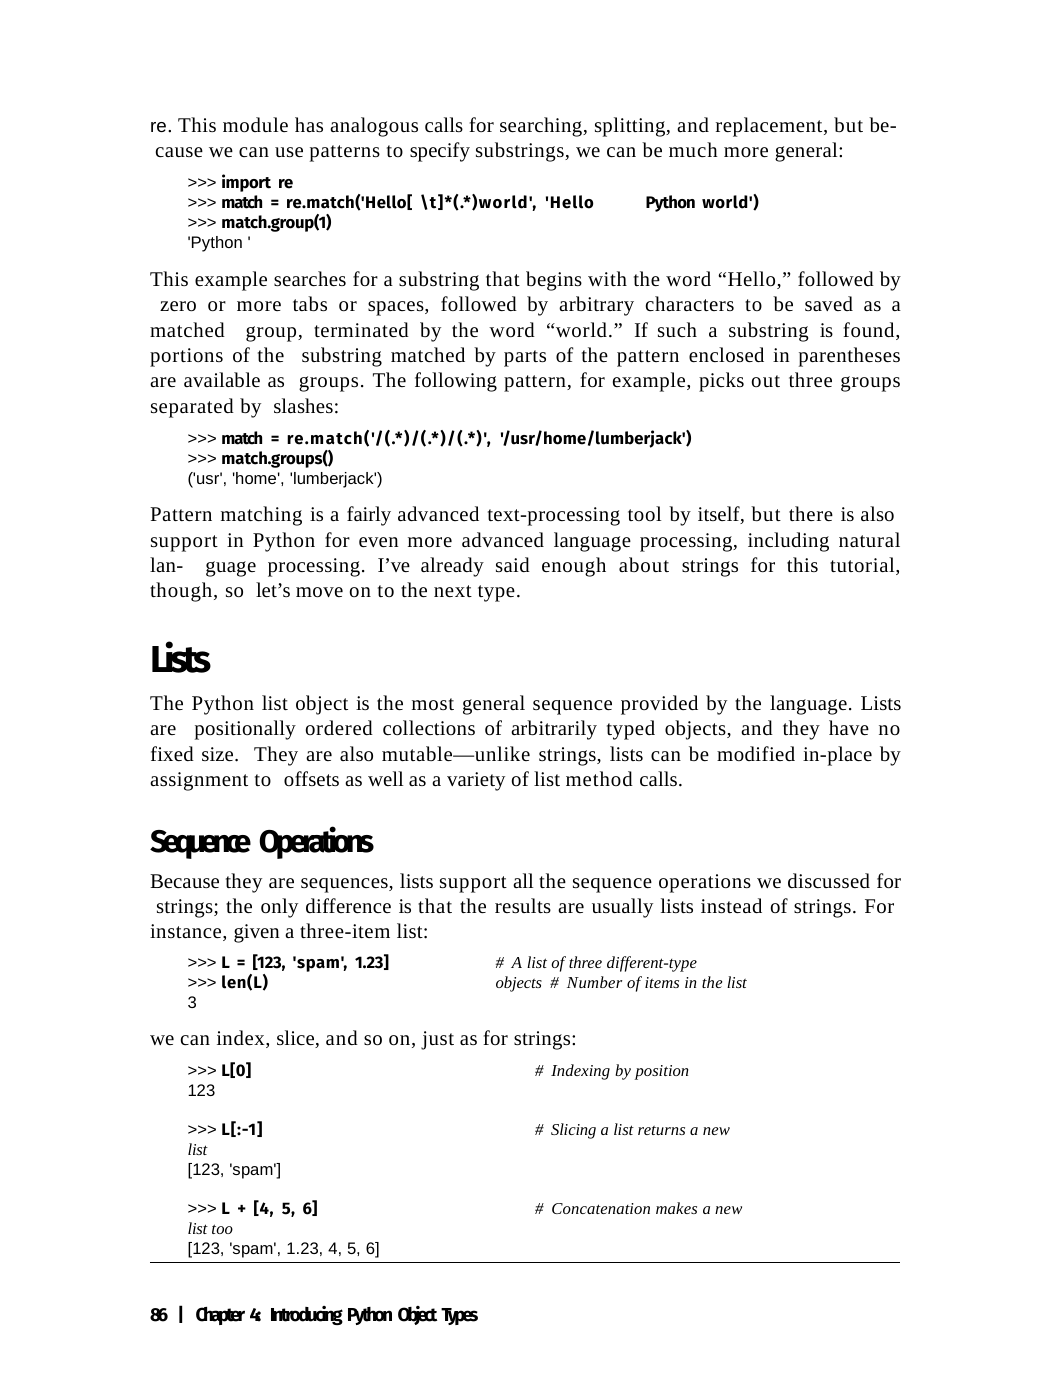

re. This module has analogous calls for searching, splitting, and replacement, but be-  cause we can use patterns to specify substrings, we can be much more general:
>>> import re
>>> match = re.match('Hello[ \t]*(.*)world', 'Hello
>>> match.group(1)
'Python '
Python world')
This example searches for a substring that begins with the word “Hello,” followed by  zero or more tabs or spaces, followed by arbitrary characters to be saved as a matched  group, terminated by the word “world.” If such a substring is found, portions of the  substring matched by parts of the pattern enclosed in parentheses are available as  groups. The following pattern, for example, picks out three groups separated by  slashes:
>>> match = re.match('/(.*)/(.*)/(.*)', '/usr/home/lumberjack')
>>> match.groups()
('usr', 'home', 'lumberjack')
Pattern matching is a fairly advanced text-processing tool by itself, but there is also  support in Python for even more advanced language processing, including natural lan-  guage processing. I’ve already said enough about strings for this tutorial, though, so  let’s move on to the next type.

Lists
The Python list object is the most general sequence provided by the language. Lists are  positionally ordered collections of arbitrarily typed objects, and they have no fixed size.  They are also mutable—unlike strings, lists can be modified in-place by assignment to  offsets as well as a variety of list method calls.

Sequence Operations
Because they are sequences, lists support all the sequence operations we discussed for  strings; the only difference is that the results are usually lists instead of strings. For  instance, given a three-item list:
>>> L = [123, 'spam', 1.23]
>>> len(L)
3
# A list of three different-type objects  # Number of items in the list
we can index, slice, and so on, just as for strings:
>>> L[0]	# Indexing by position
123

>>> L[:-1]	# Slicing a list returns a new list
[123, 'spam']

>>> L + [4, 5, 6]	# Concatenation makes a new list too
[123, 'spam', 1.23, 4, 5, 6]

86 | Chapter 4: Introducing Python Object Types